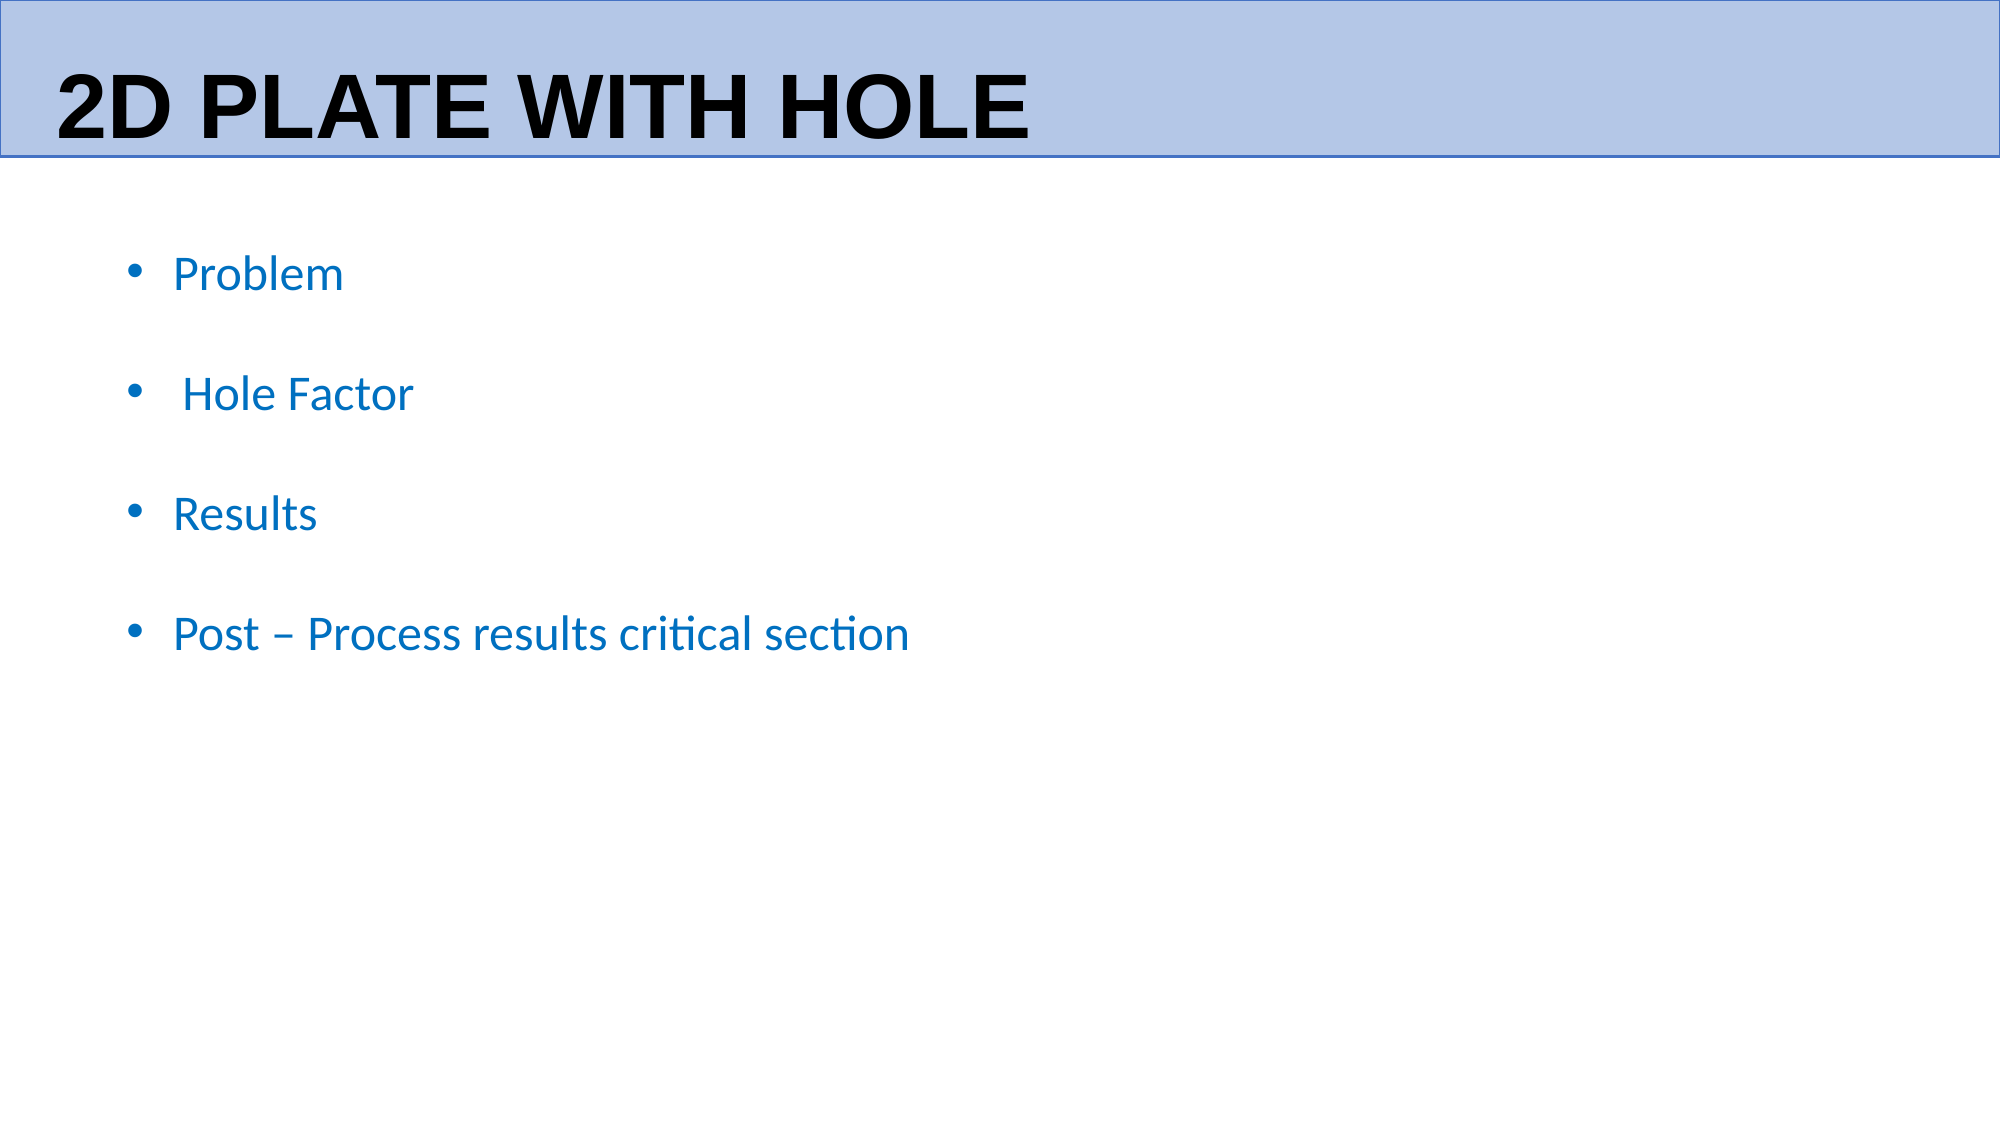

# 2D PLATE WITH HOLE
Problem

Hole Factor

Results

Post – Process results critical section